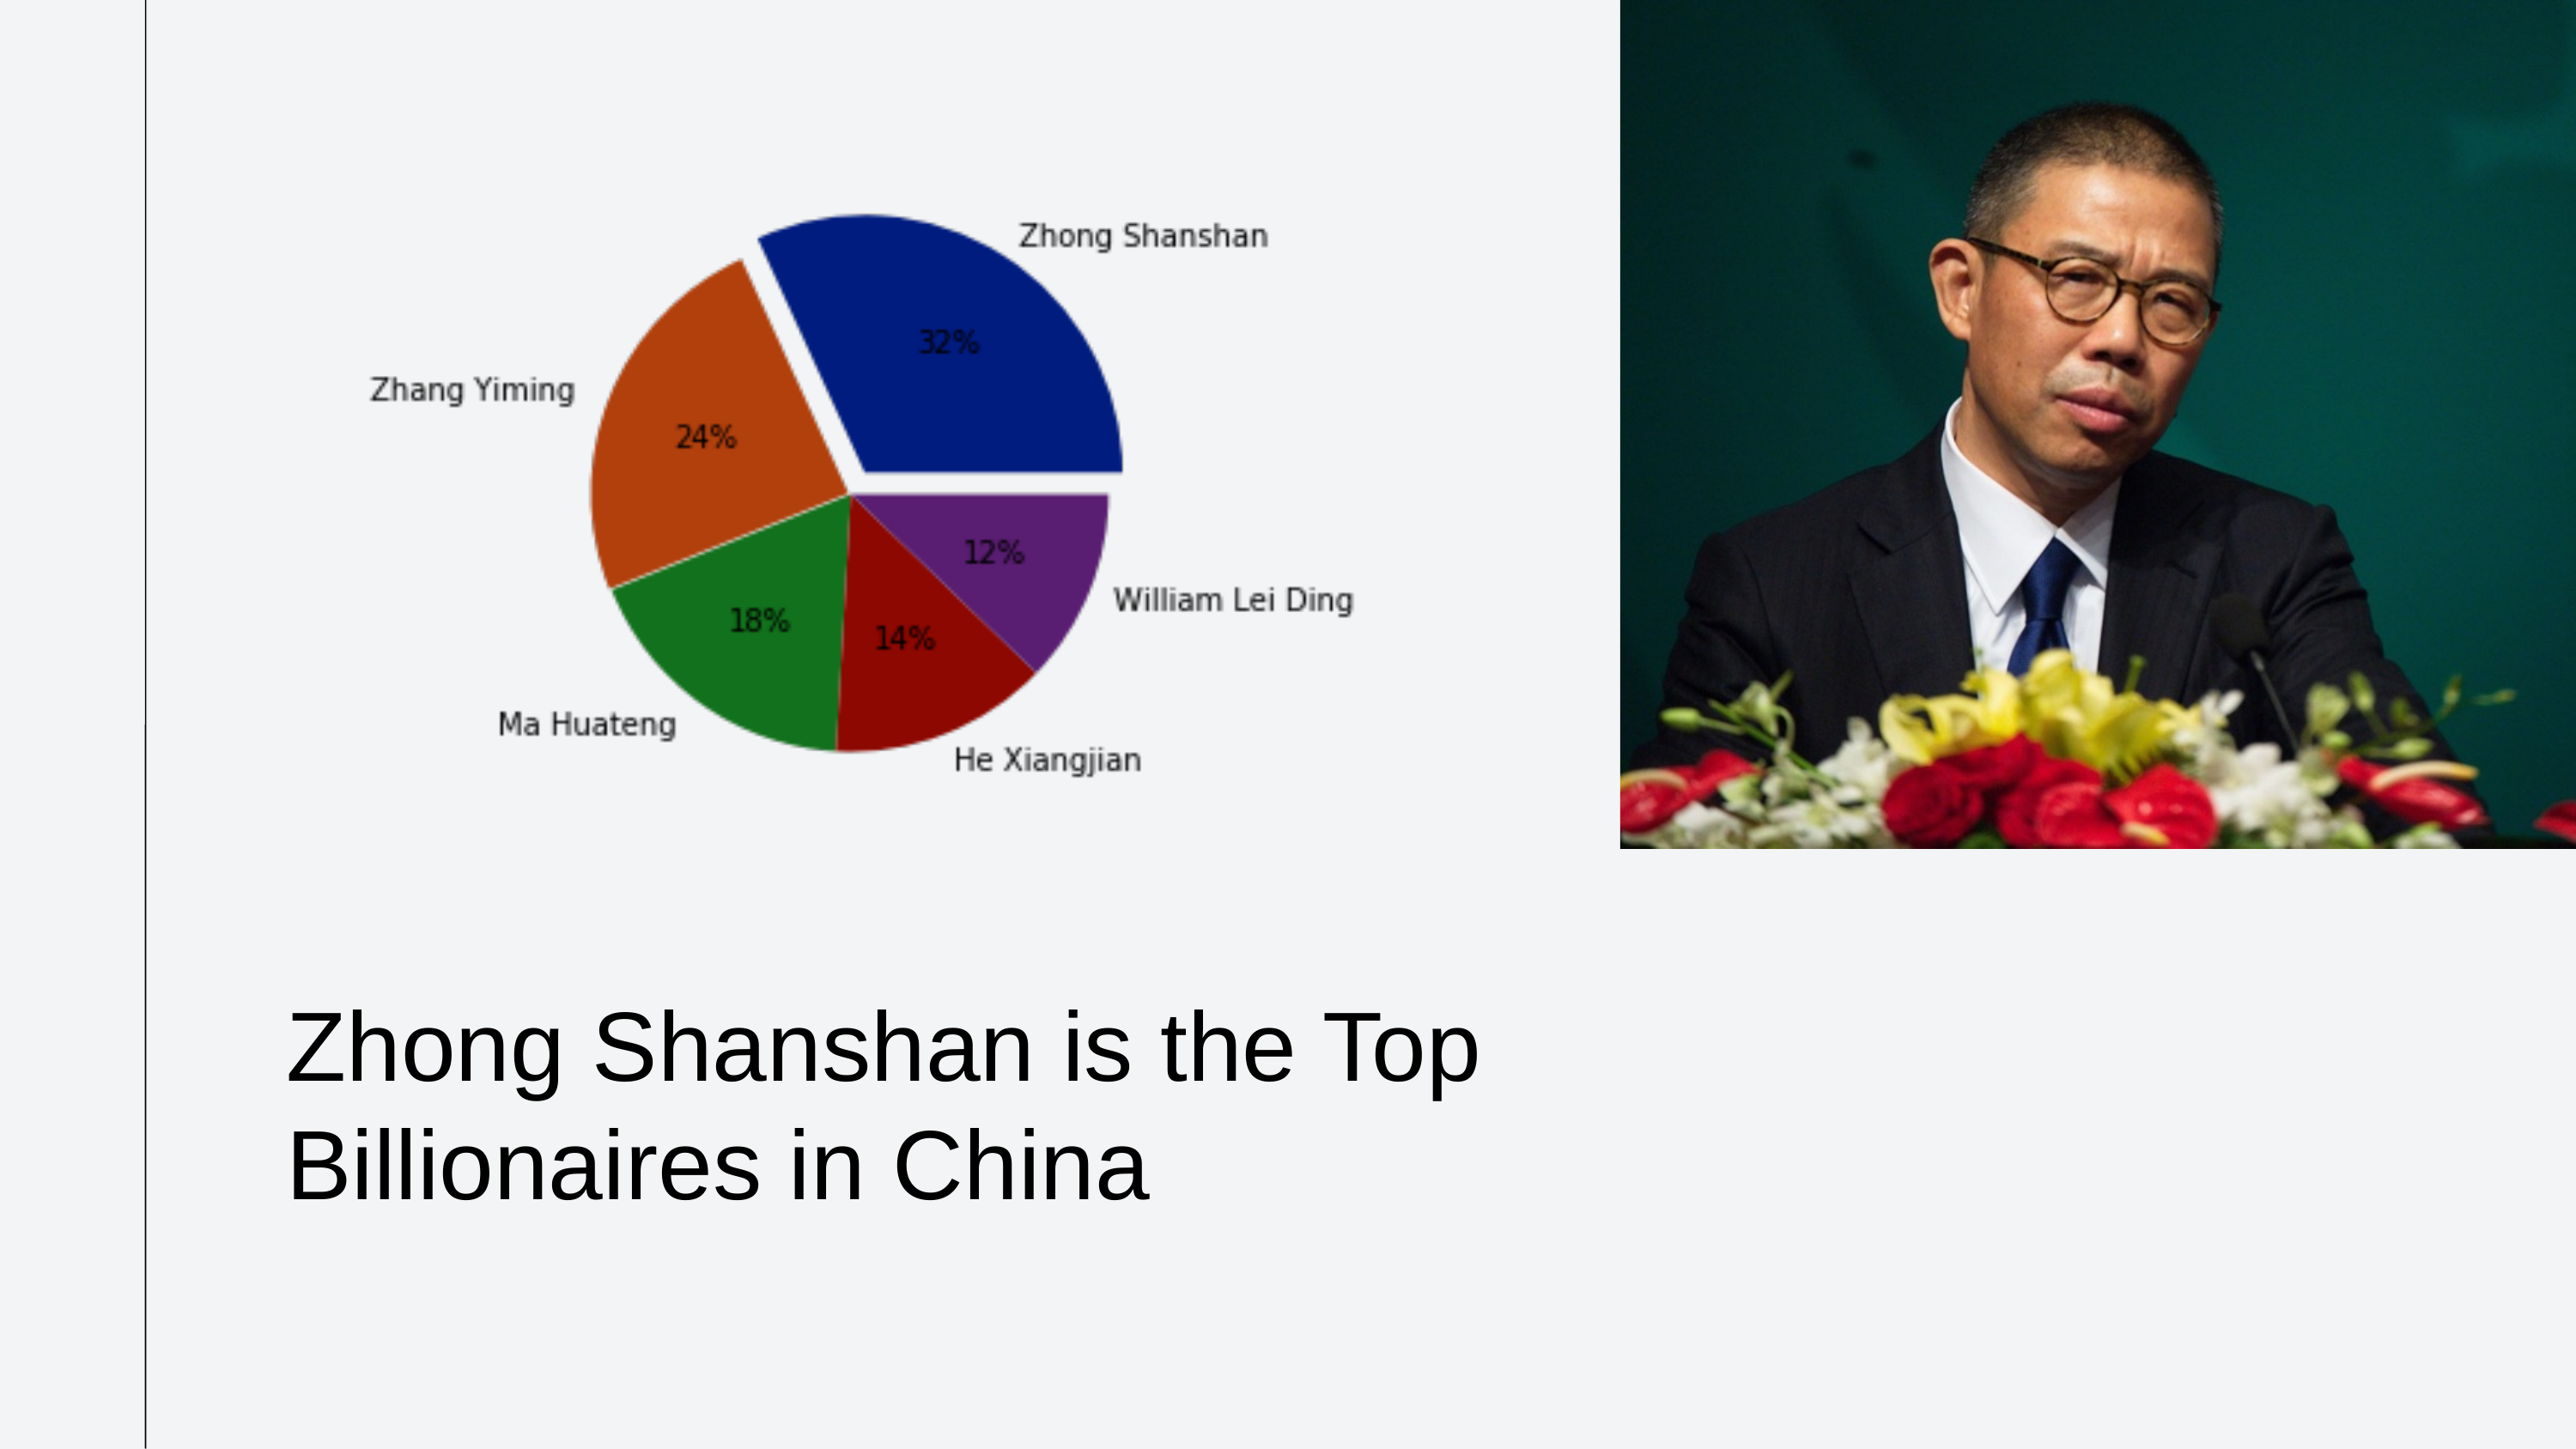

Zhong Shanshan is the Top Billionaires in China